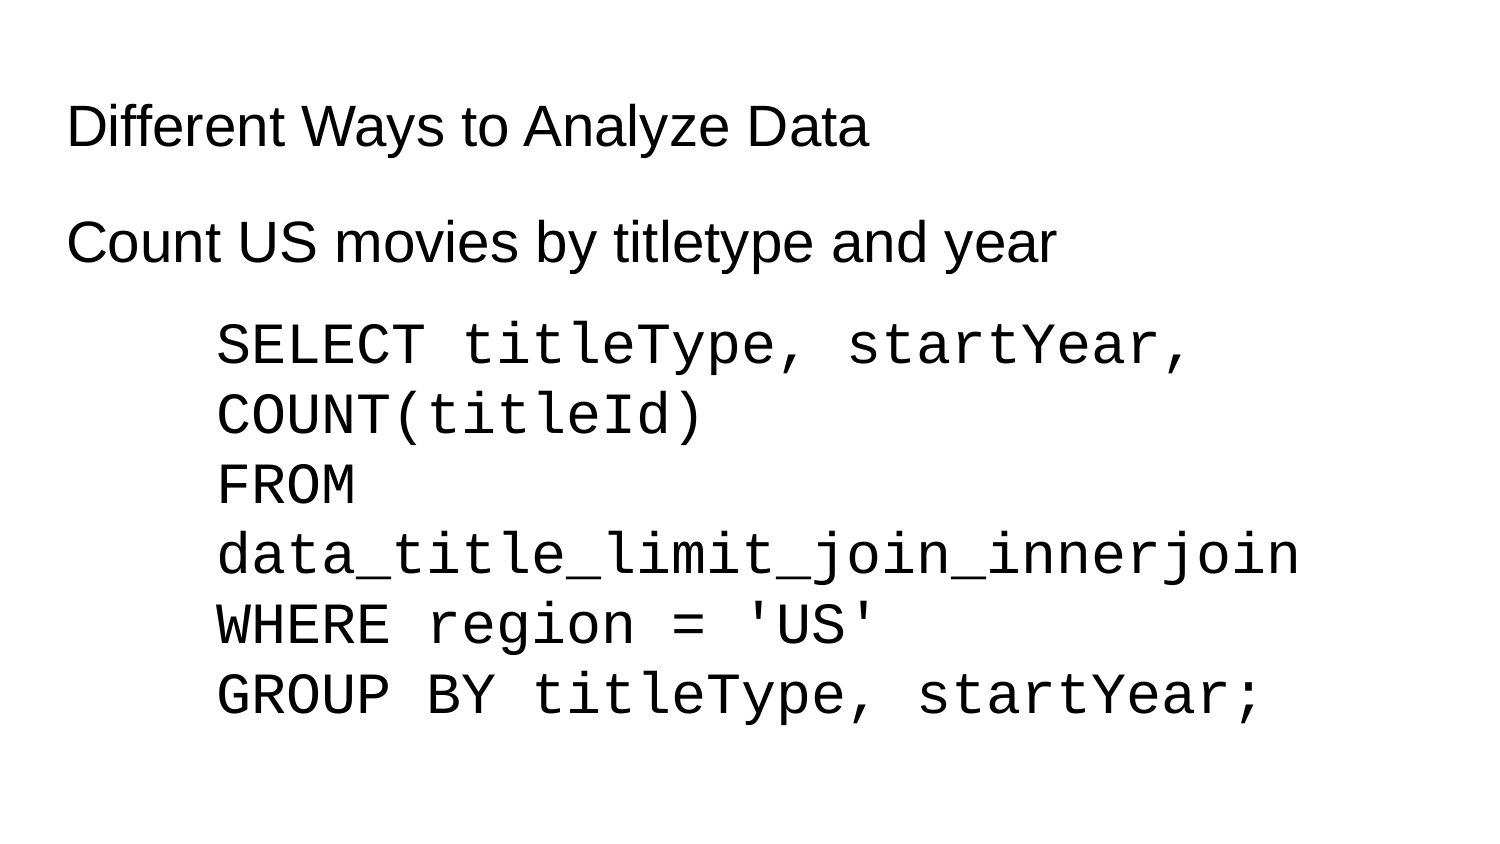

# Different Ways to Analyze Data
Count US movies by titletype and year
SELECT titleType, startYear, COUNT(titleId)
FROM data_title_limit_join_innerjoin
WHERE region = 'US'
GROUP BY titleType, startYear;